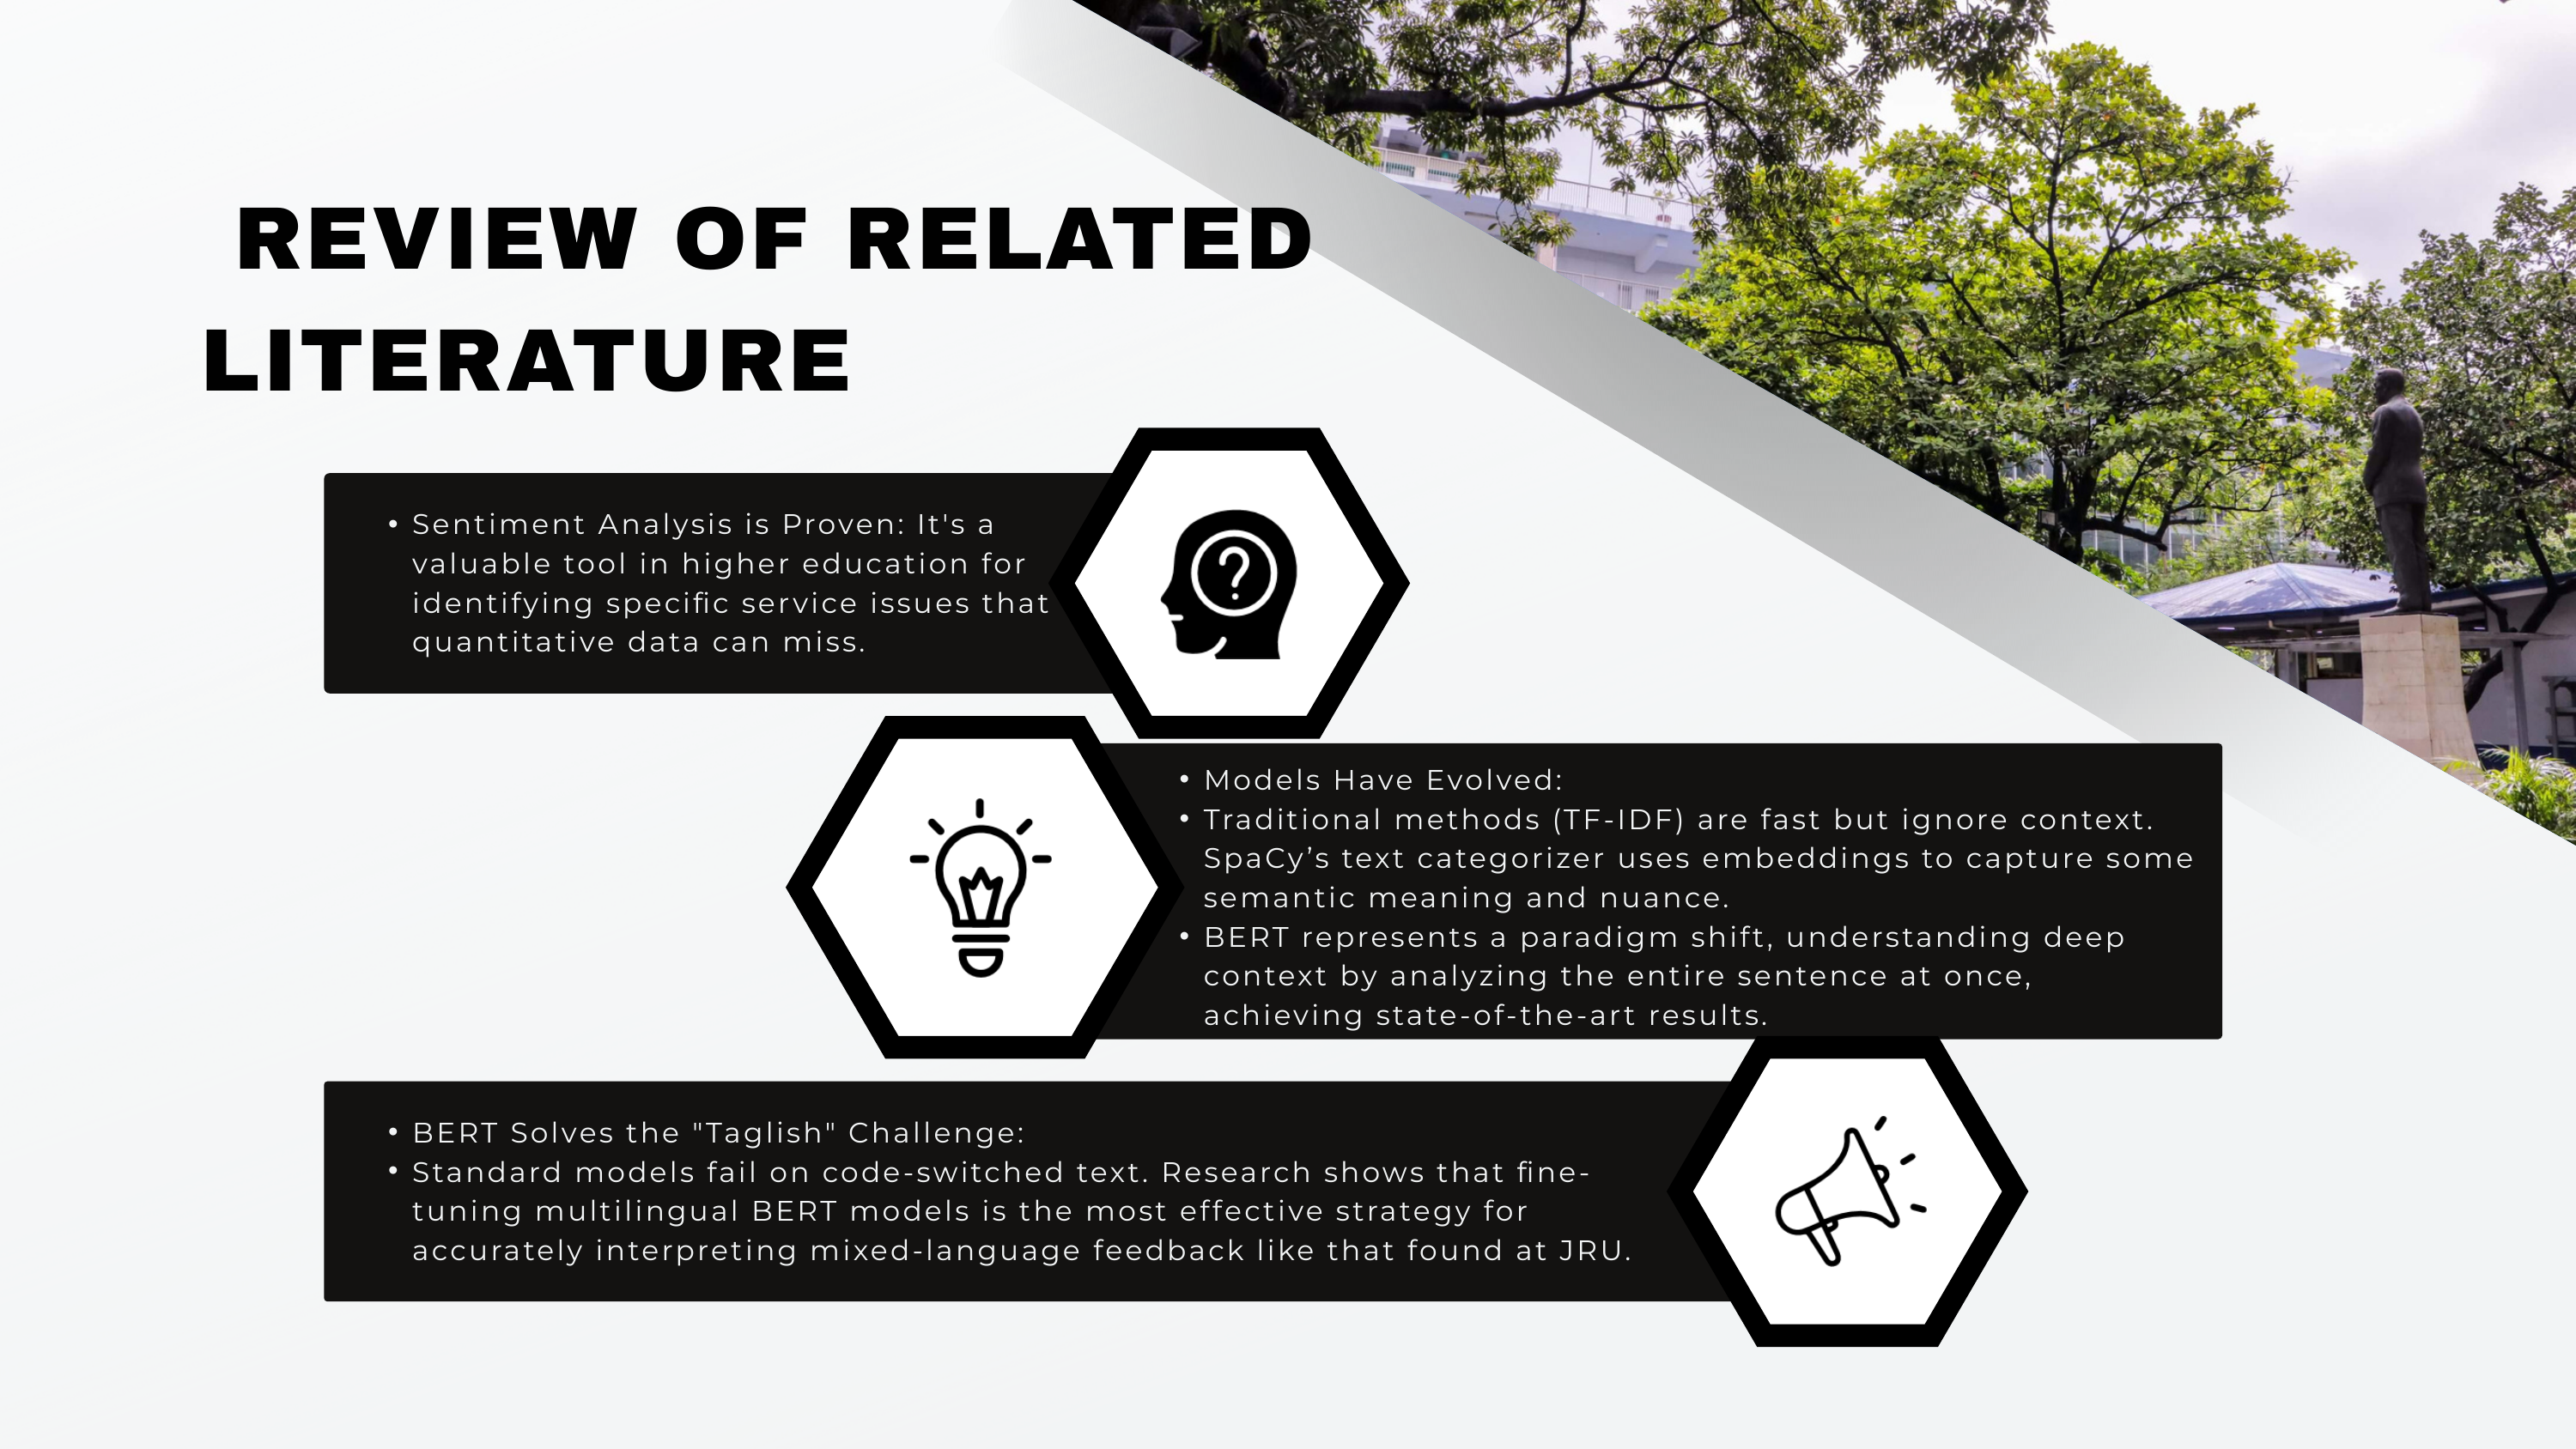

REVIEW OF RELATED LITERATURE

Sentiment Analysis is Proven: It's a valuable tool in higher education for identifying specific service issues that quantitative data can miss.

Models Have Evolved:
Traditional methods (TF-IDF) are fast but ignore context. SpaCy’s text categorizer uses embeddings to capture some semantic meaning and nuance.
BERT represents a paradigm shift, understanding deep context by analyzing the entire sentence at once, achieving state-of-the-art results.

BERT Solves the "Taglish" Challenge:
Standard models fail on code-switched text. Research shows that fine-tuning multilingual BERT models is the most effective strategy for accurately interpreting mixed-language feedback like that found at JRU.